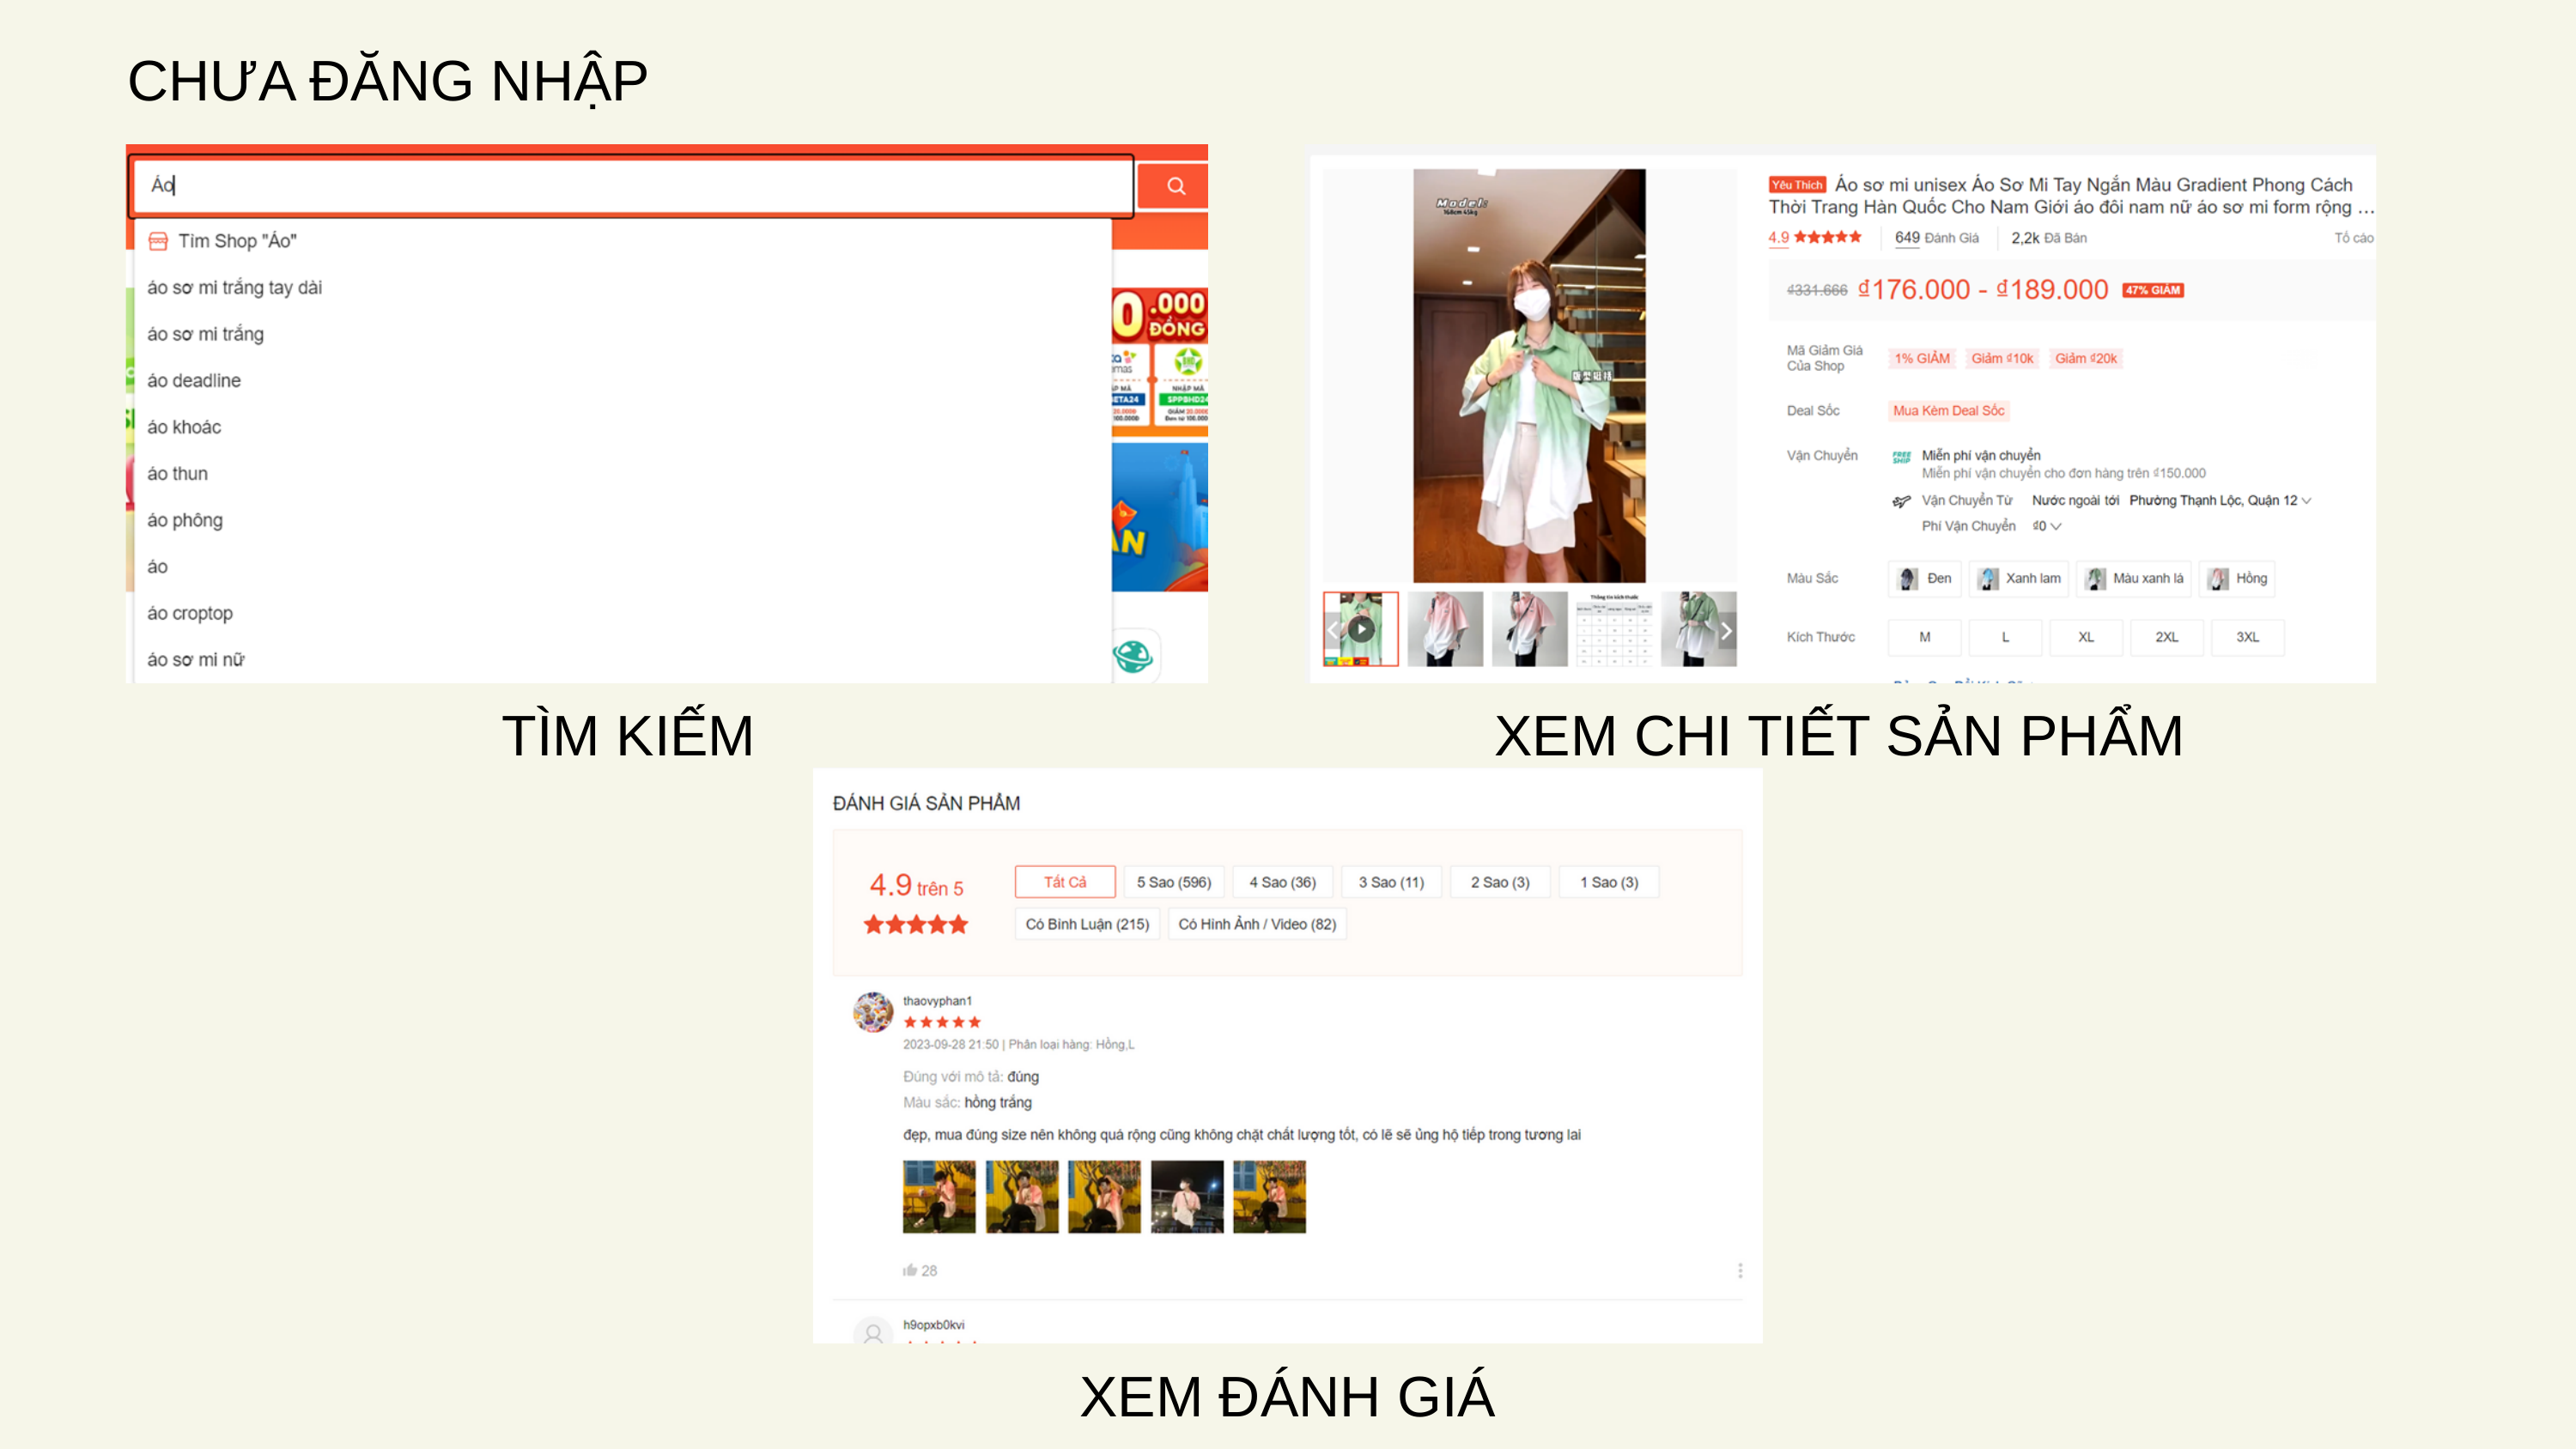

CHƯA ĐĂNG NHẬP

TÌM KIẾM
XEM CHI TIẾT SẢN PHẨM

XEM ĐÁNH GIÁ